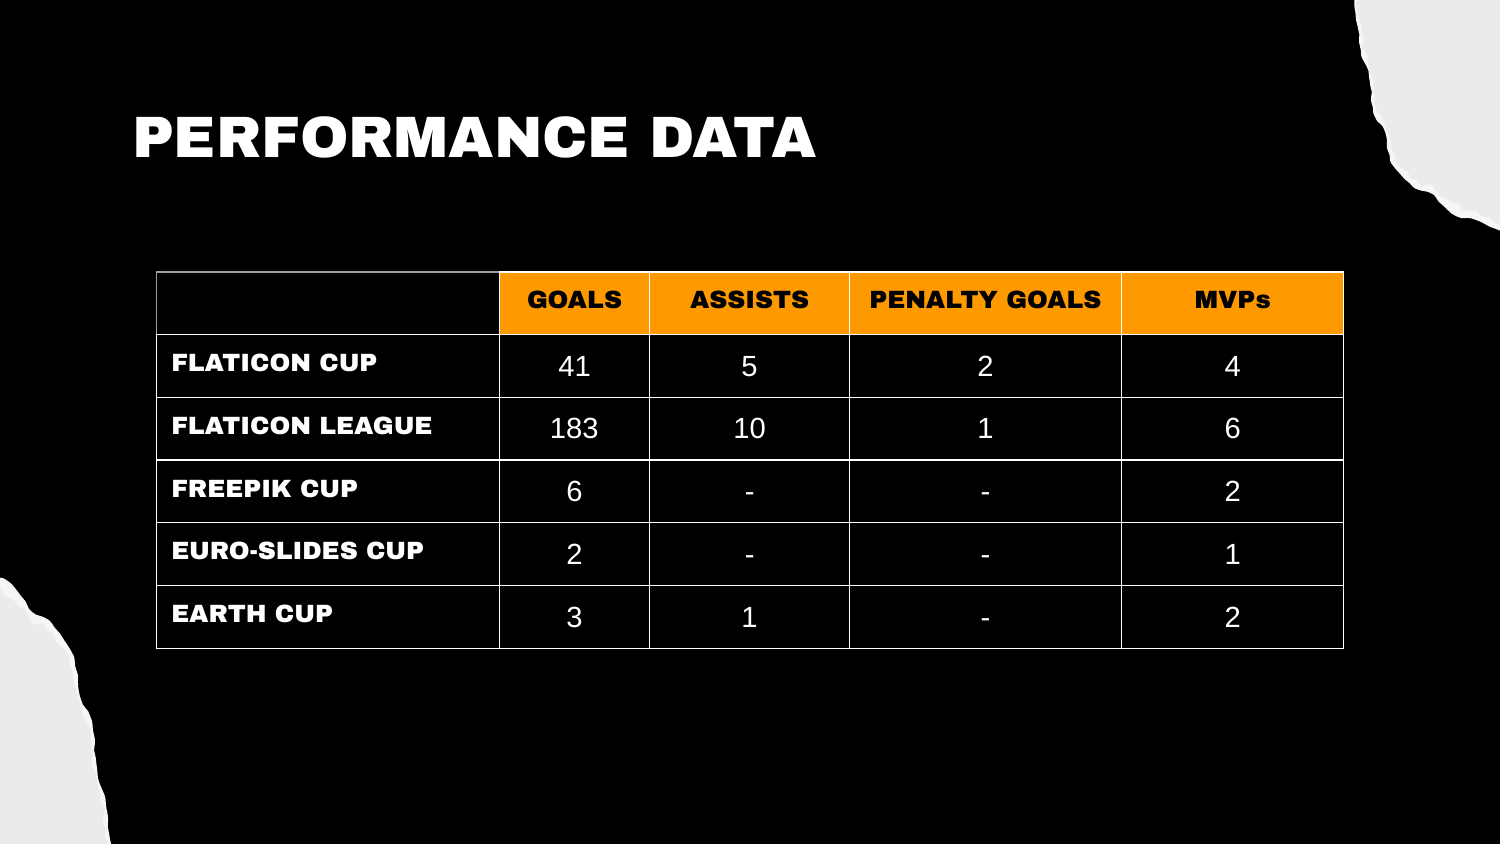

# PERFORMANCE DATA
|  | GOALS | ASSISTS | PENALTY GOALS | MVPs |
| --- | --- | --- | --- | --- |
| FLATICON CUP | 41 | 5 | 2 | 4 |
| FLATICON LEAGUE | 183 | 10 | 1 | 6 |
| FREEPIK CUP | 6 | - | - | 2 |
| EURO-SLIDES CUP | 2 | - | - | 1 |
| EARTH CUP | 3 | 1 | - | 2 |